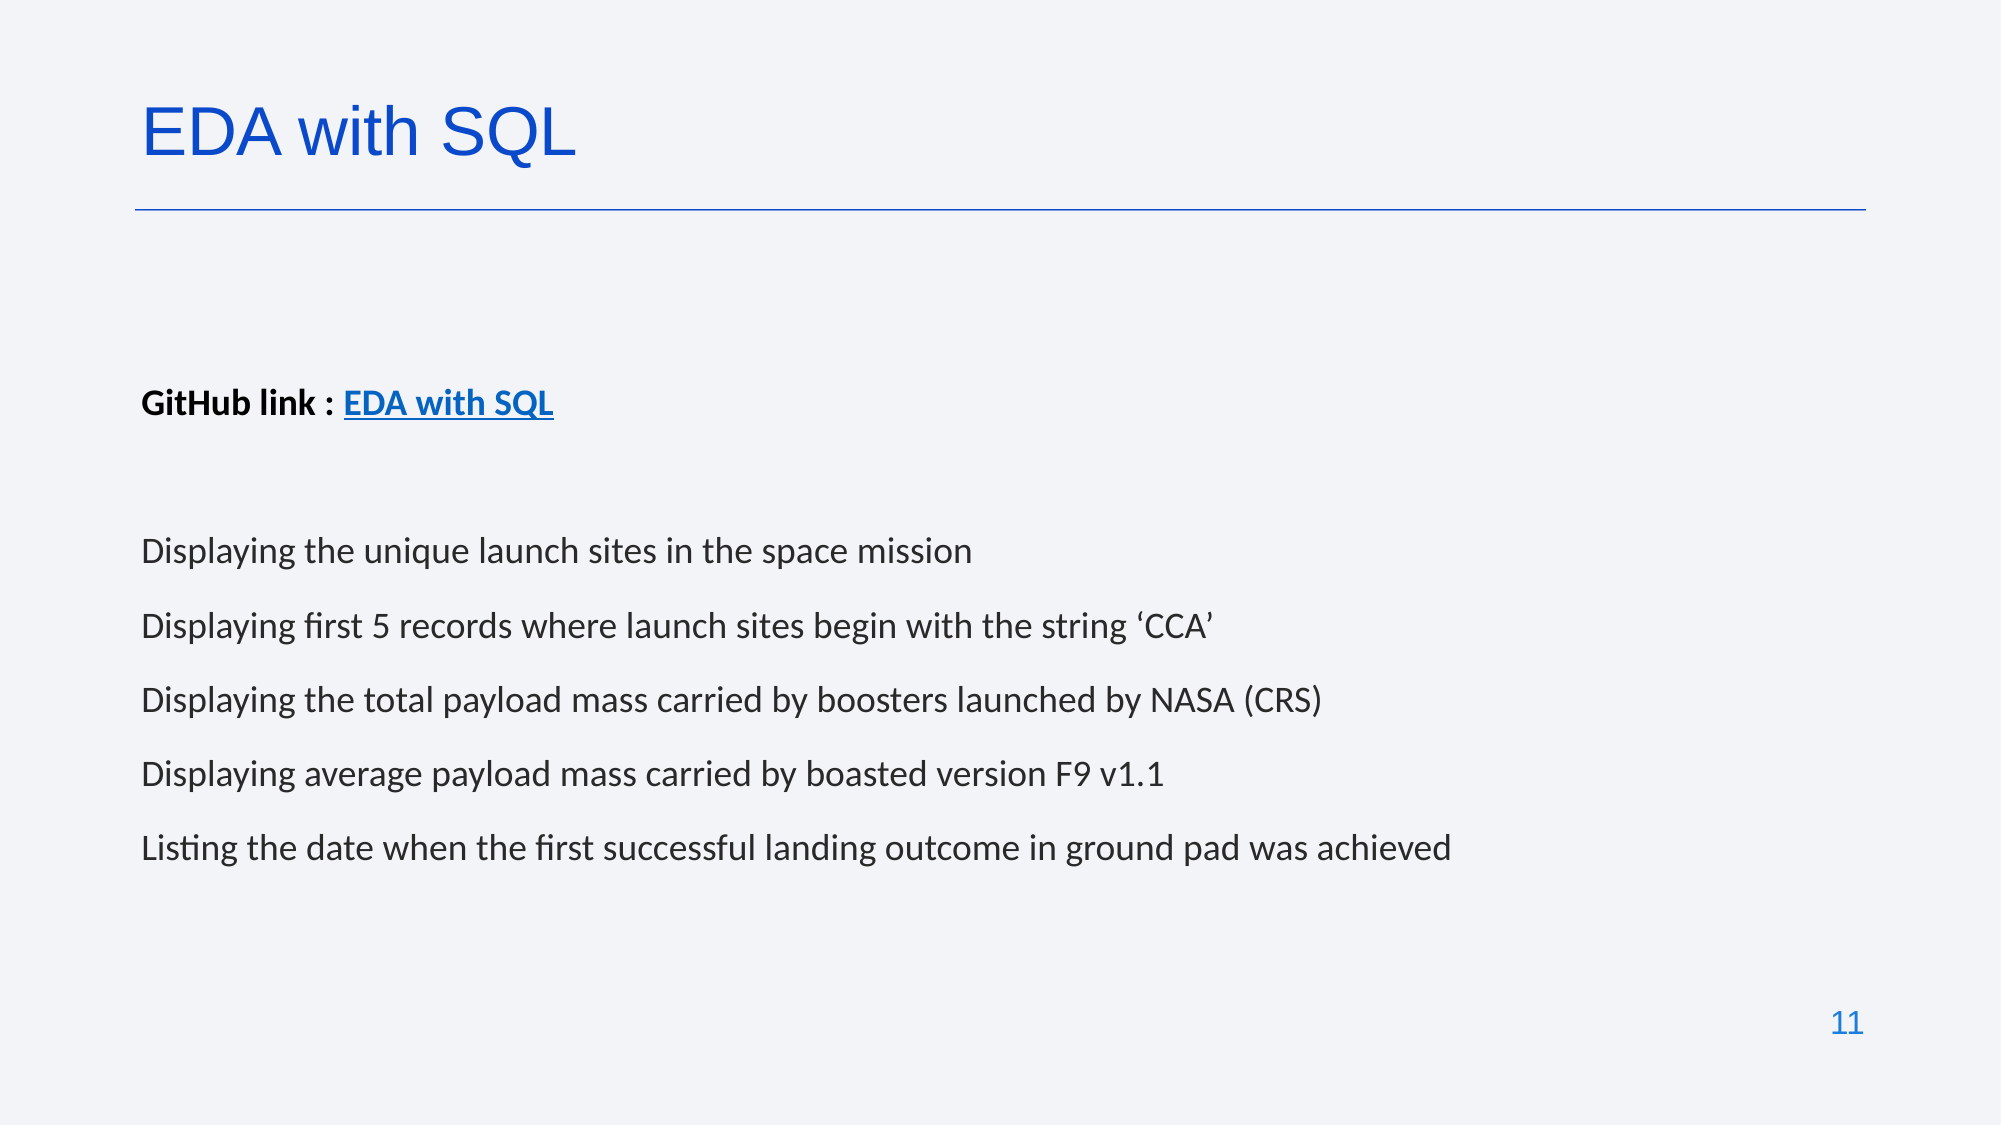

EDA with SQL

GitHub link : EDA with SQL

Displaying the unique launch sites in the space mission
Displaying first 5 records where launch sites begin with the string ‘CCA’
Displaying the total payload mass carried by boosters launched by NASA (CRS)
Displaying average payload mass carried by boasted version F9 v1.1
Listing the date when the first successful landing outcome in ground pad was achieved
11